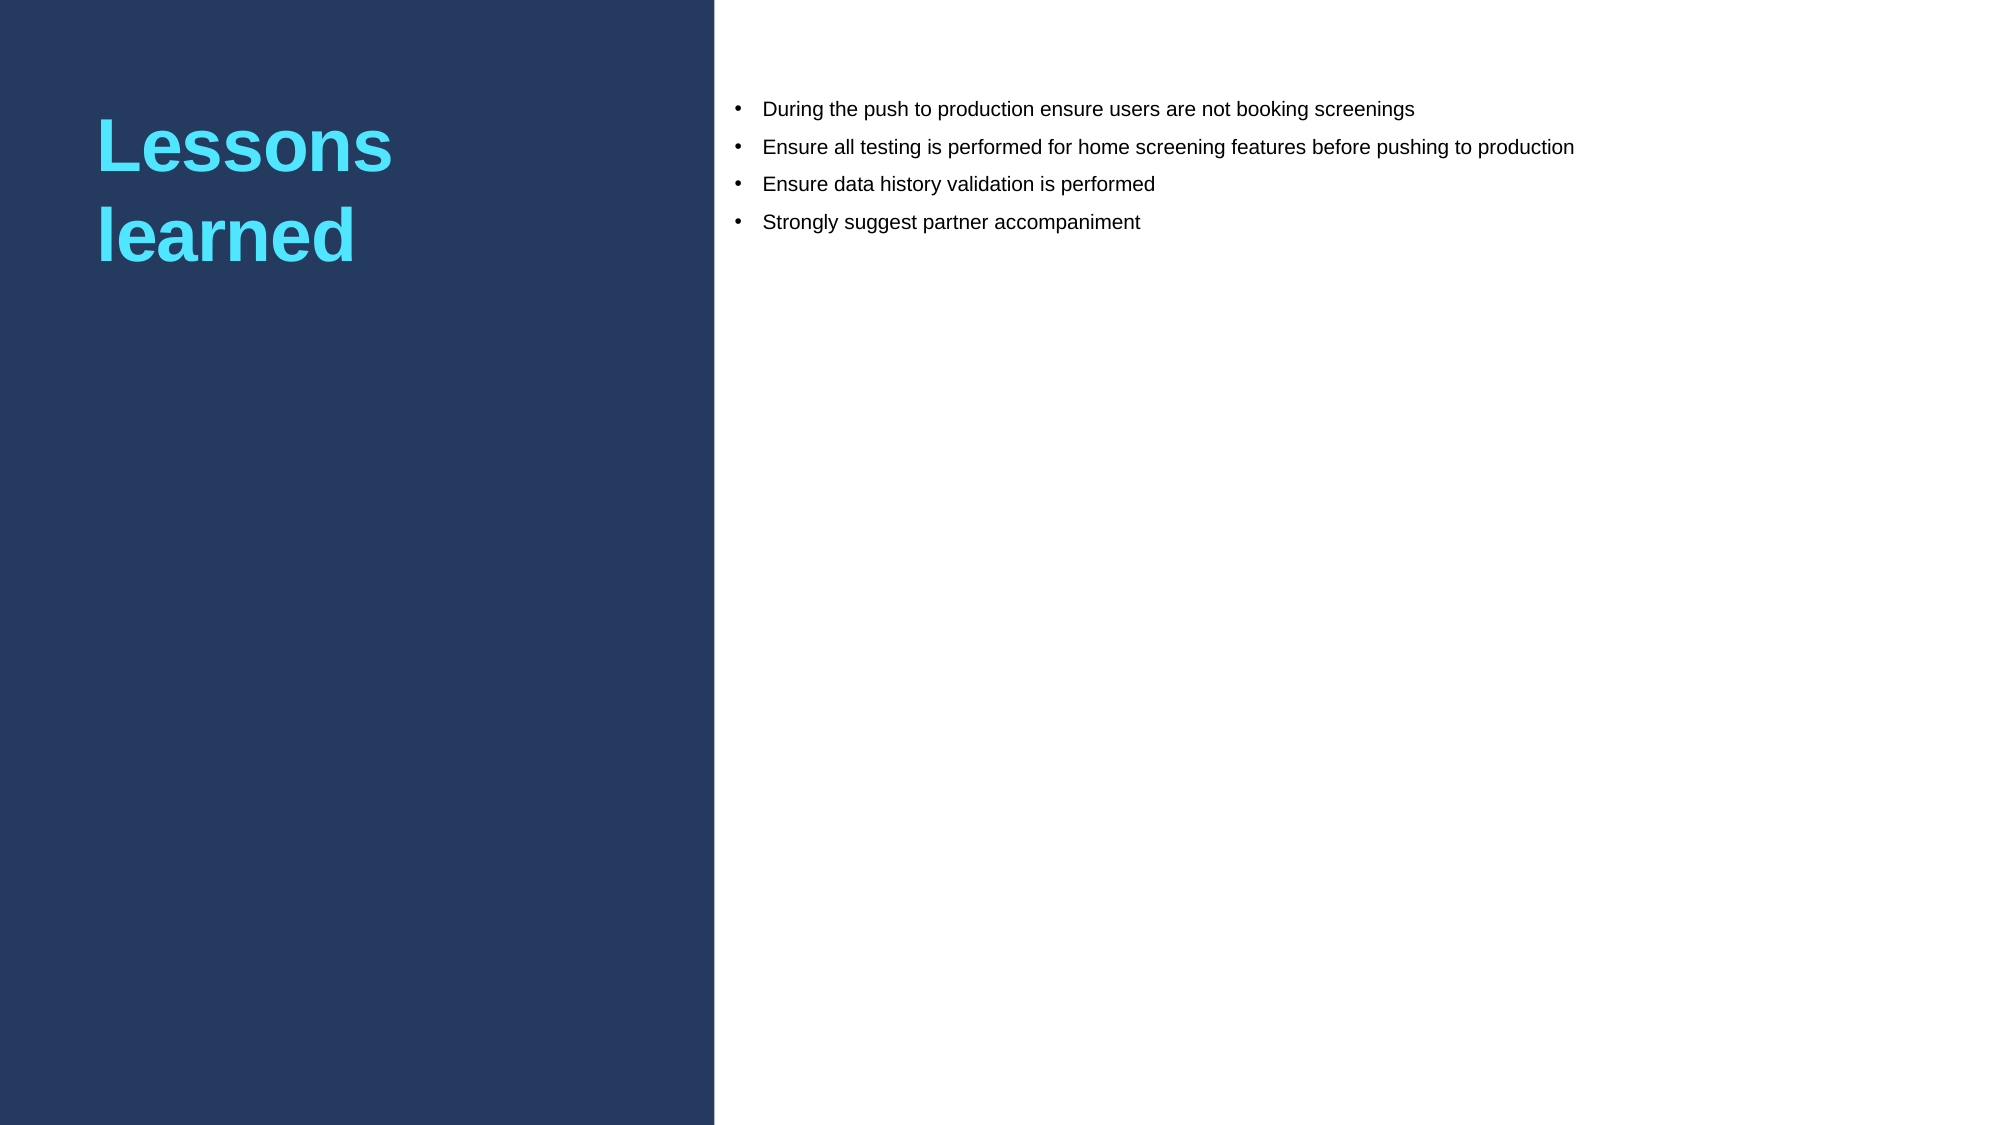

During the push to production ensure users are not booking screenings
Ensure all testing is performed for home screening features before pushing to production
Ensure data history validation is performed
Strongly suggest partner accompaniment
_Guidev1.1.docx

# Lessons learned